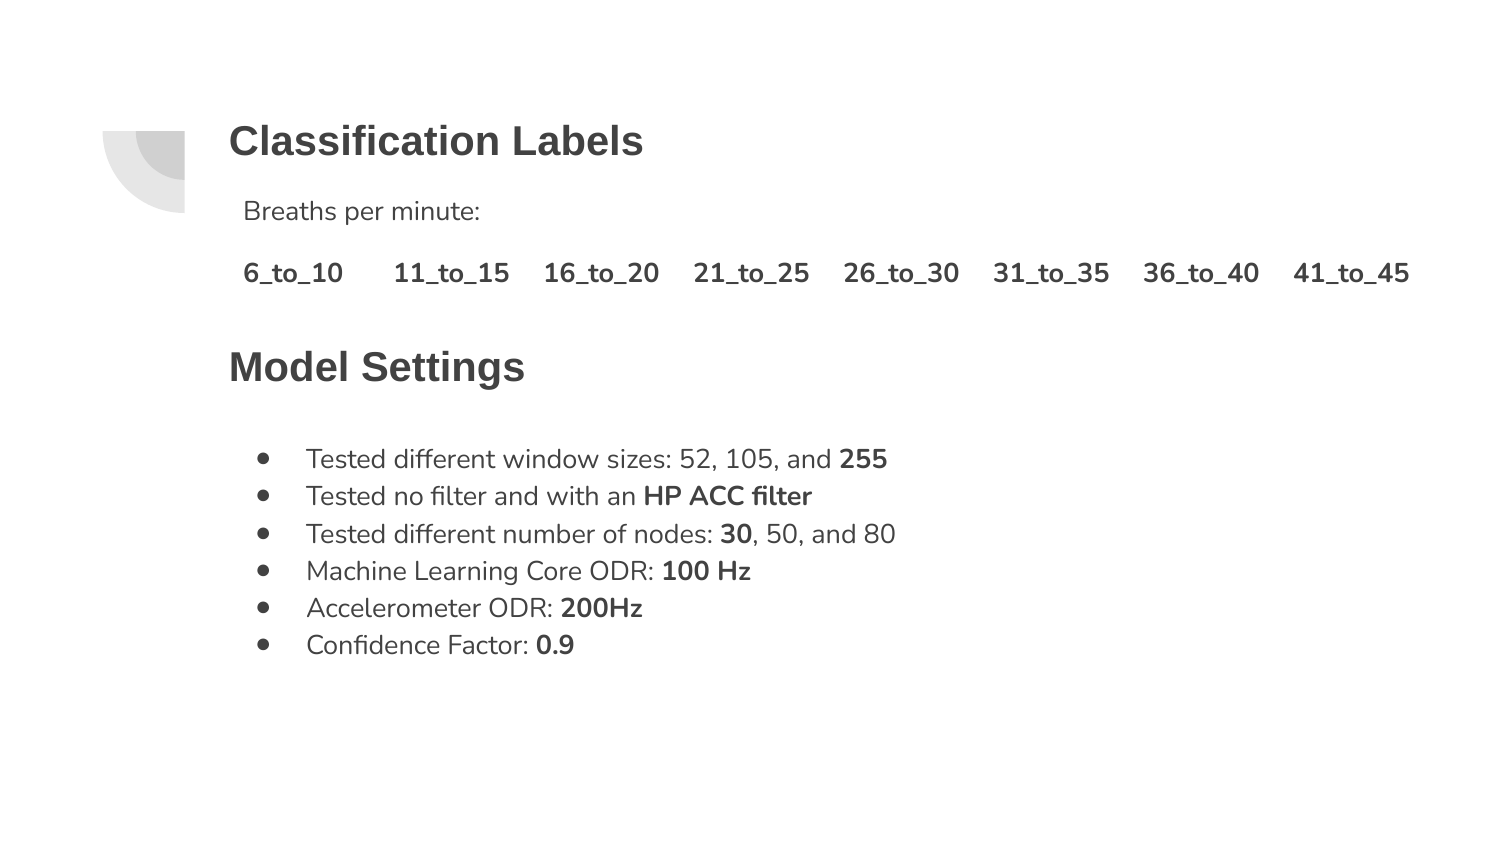

# Classification Labels
Breaths per minute:
6_to_10	11_to_15	16_to_20	21_to_25	26_to_30	31_to_35	36_to_40	41_to_45
Model Settings
Tested different window sizes: 52, 105, and 255
Tested no filter and with an HP ACC filter
Tested different number of nodes: 30, 50, and 80
Machine Learning Core ODR: 100 Hz
Accelerometer ODR: 200Hz
Confidence Factor: 0.9